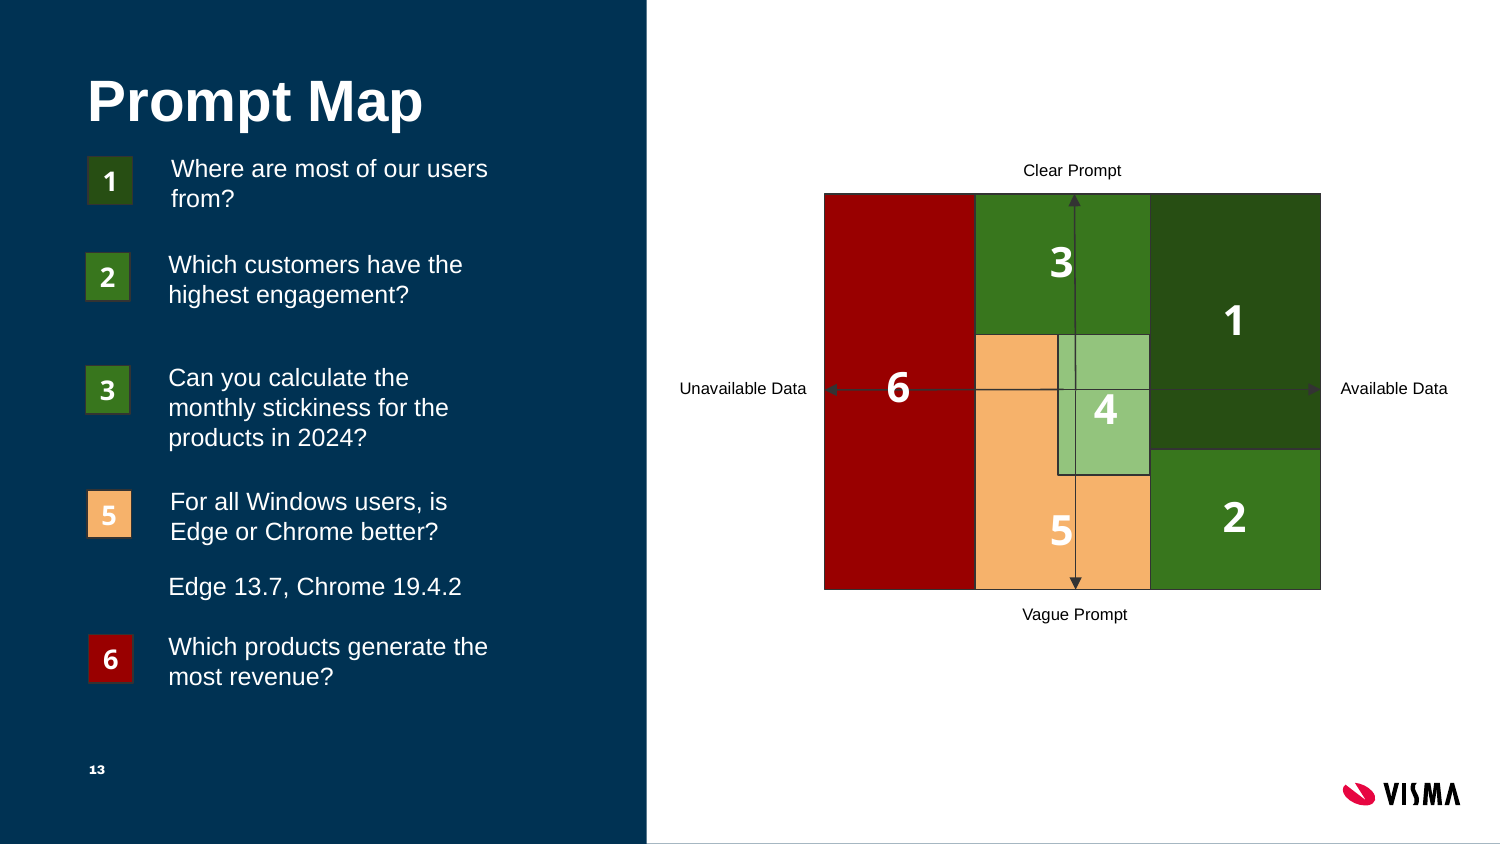

# Prompt Map

Where are most of our users from?
Clear Prompt

1

3
Which customers have the highest engagement?
2

1

6
Can you calculate the monthly stickiness for the products in 2024?
3
Unavailable Data
Available Data

4

For all Windows users, is Edge or Chrome better?
2
5
5

Edge 13.7, Chrome 19.4.2
Vague Prompt

Which products generate the most revenue?
6

13